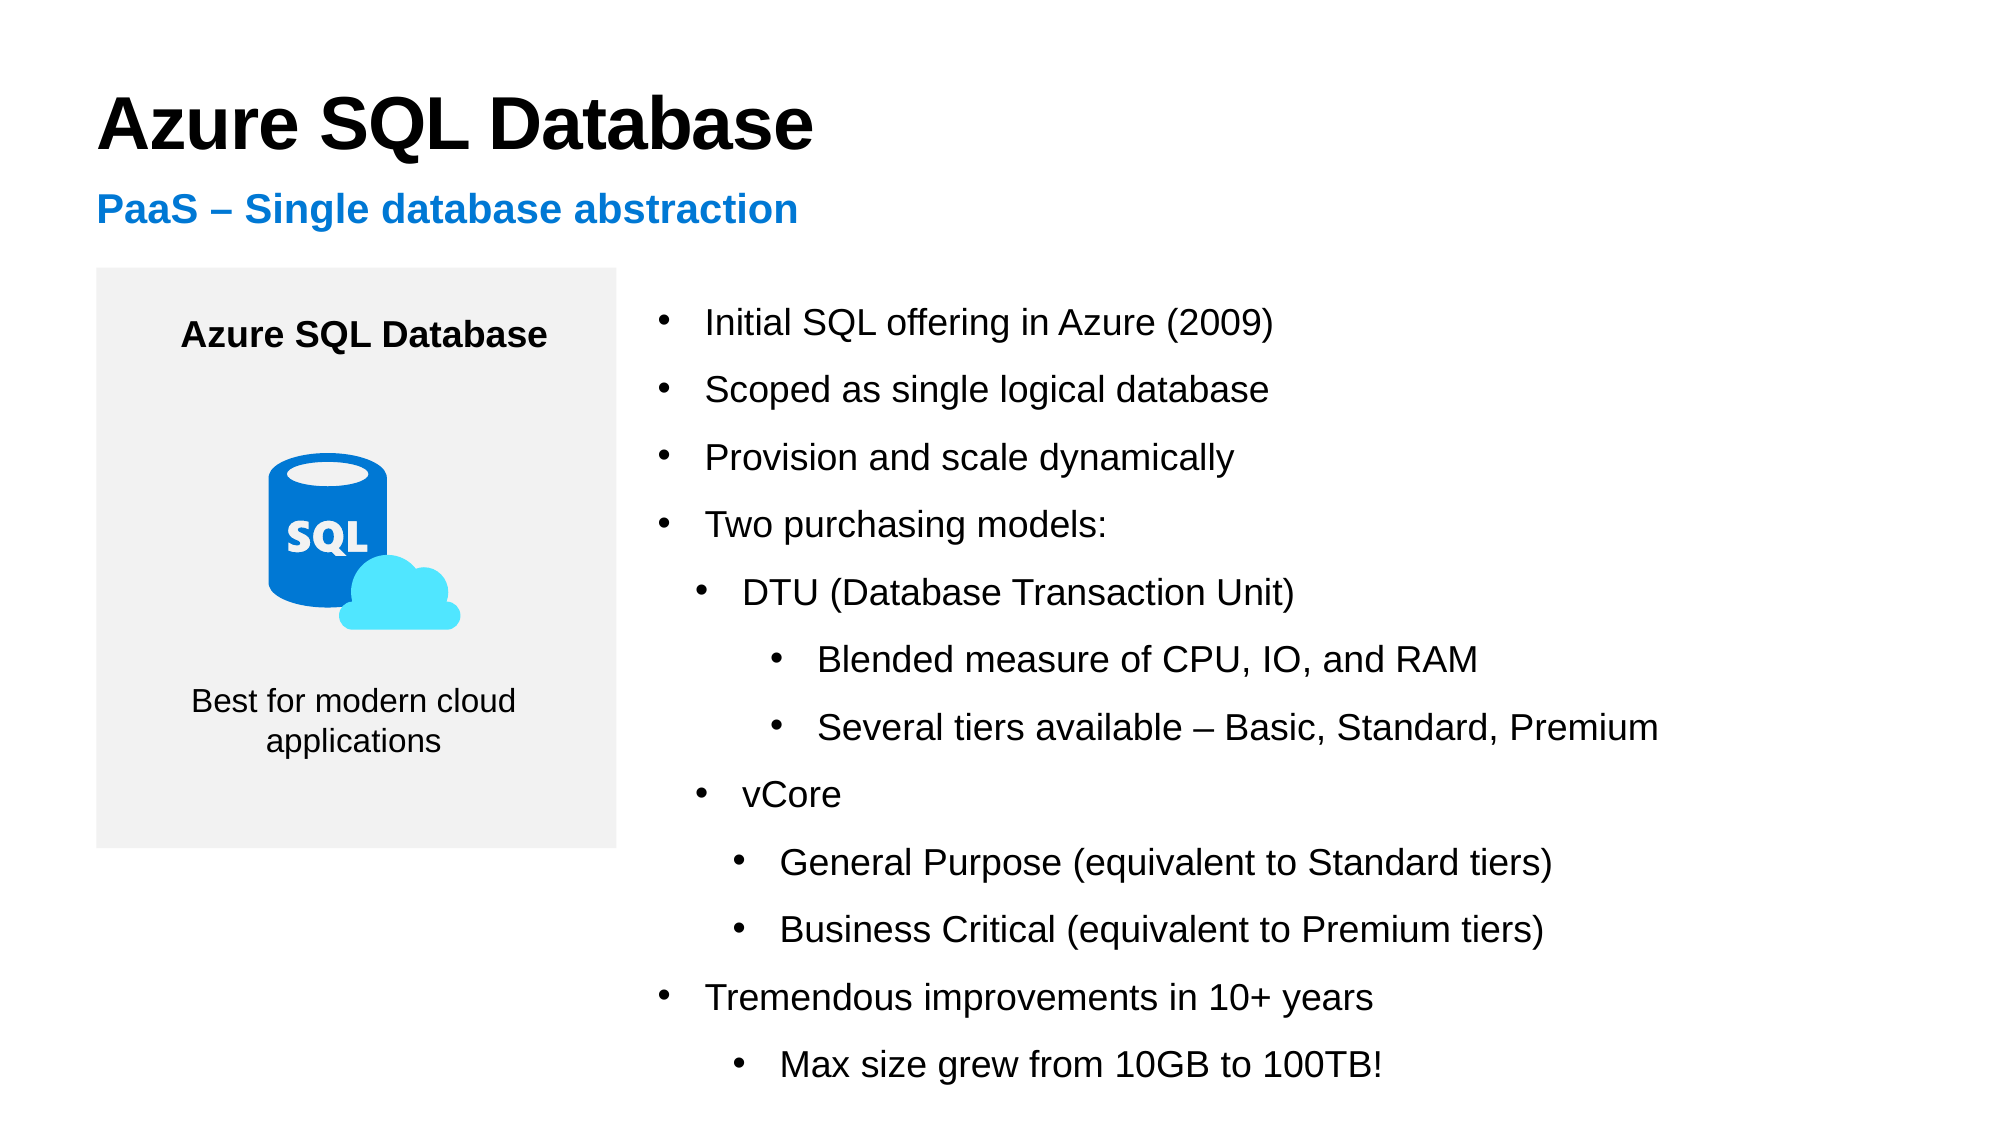

Azure SQL Database
PaaS – Single database abstraction
Initial SQL offering in Azure (2009)
Scoped as single logical database
Provision and scale dynamically
Two purchasing models:
DTU (Database Transaction Unit)
Blended measure of CPU, IO, and RAM
Several tiers available – Basic, Standard, Premium
vCore
General Purpose (equivalent to Standard tiers)
Business Critical (equivalent to Premium tiers)
Tremendous improvements in 10+ years
Max size grew from 10GB to 100TB!

Azure SQL Database

Best for modern cloud applications